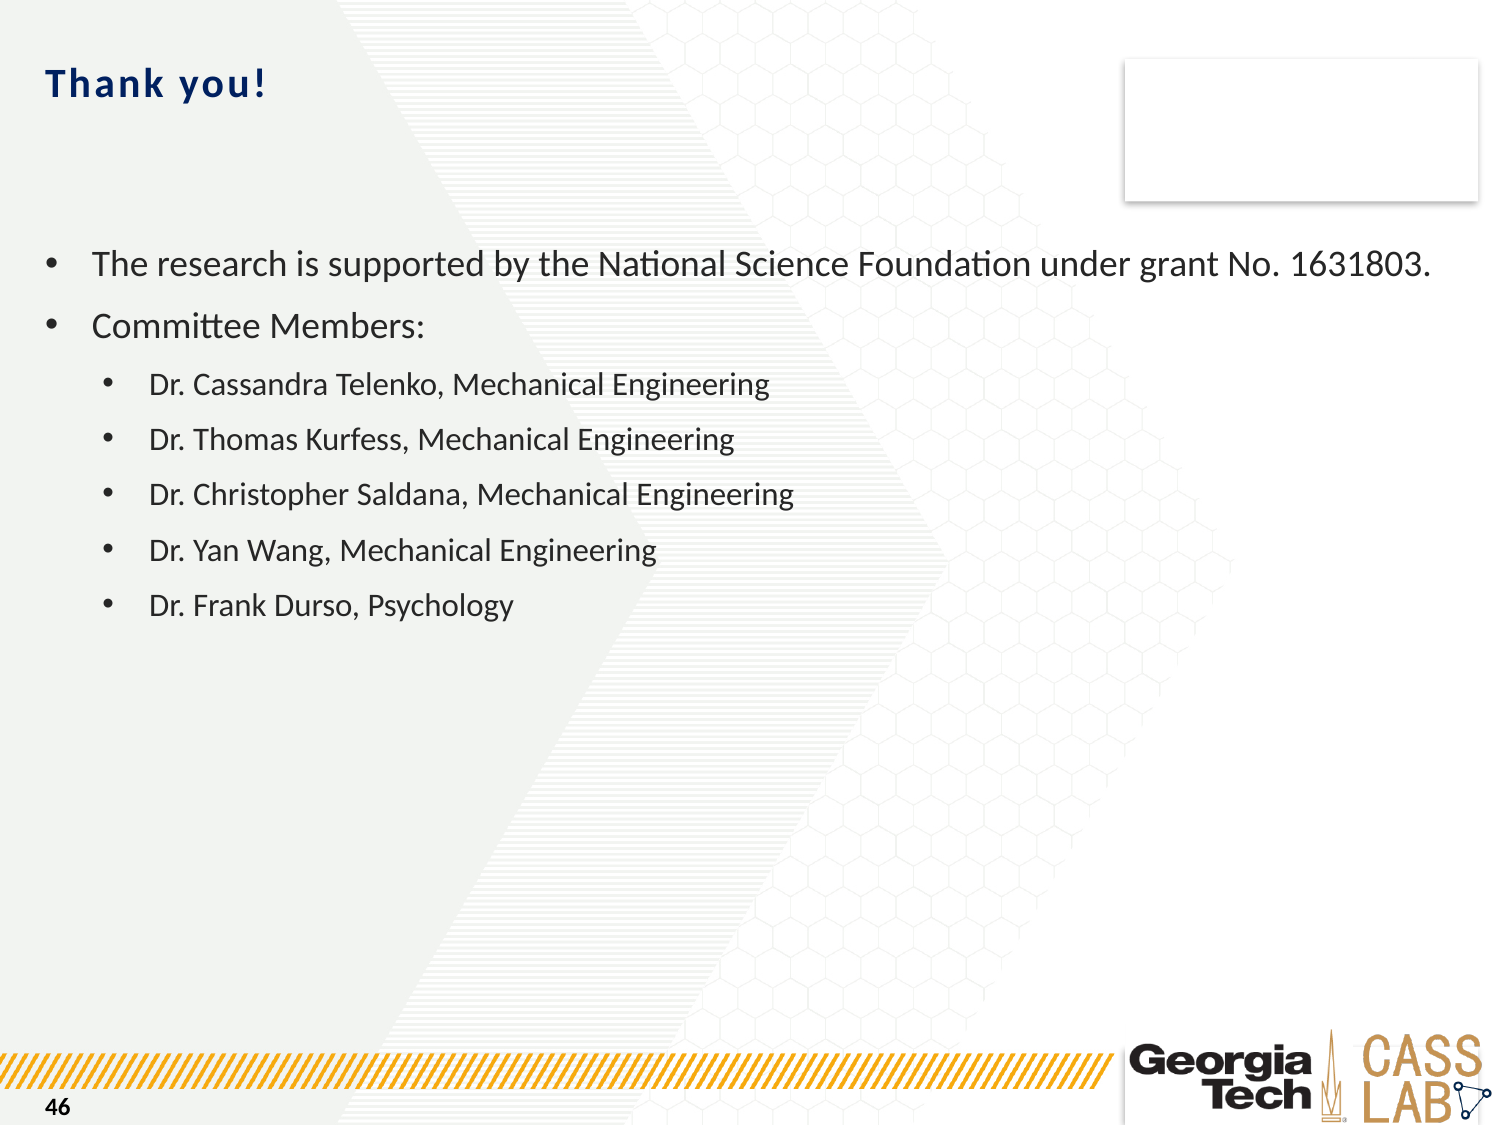

# Thank you!
The research is supported by the National Science Foundation under grant No. 1631803.
Committee Members:
Dr. Cassandra Telenko, Mechanical Engineering
Dr. Thomas Kurfess, Mechanical Engineering
Dr. Christopher Saldana, Mechanical Engineering
Dr. Yan Wang, Mechanical Engineering
Dr. Frank Durso, Psychology